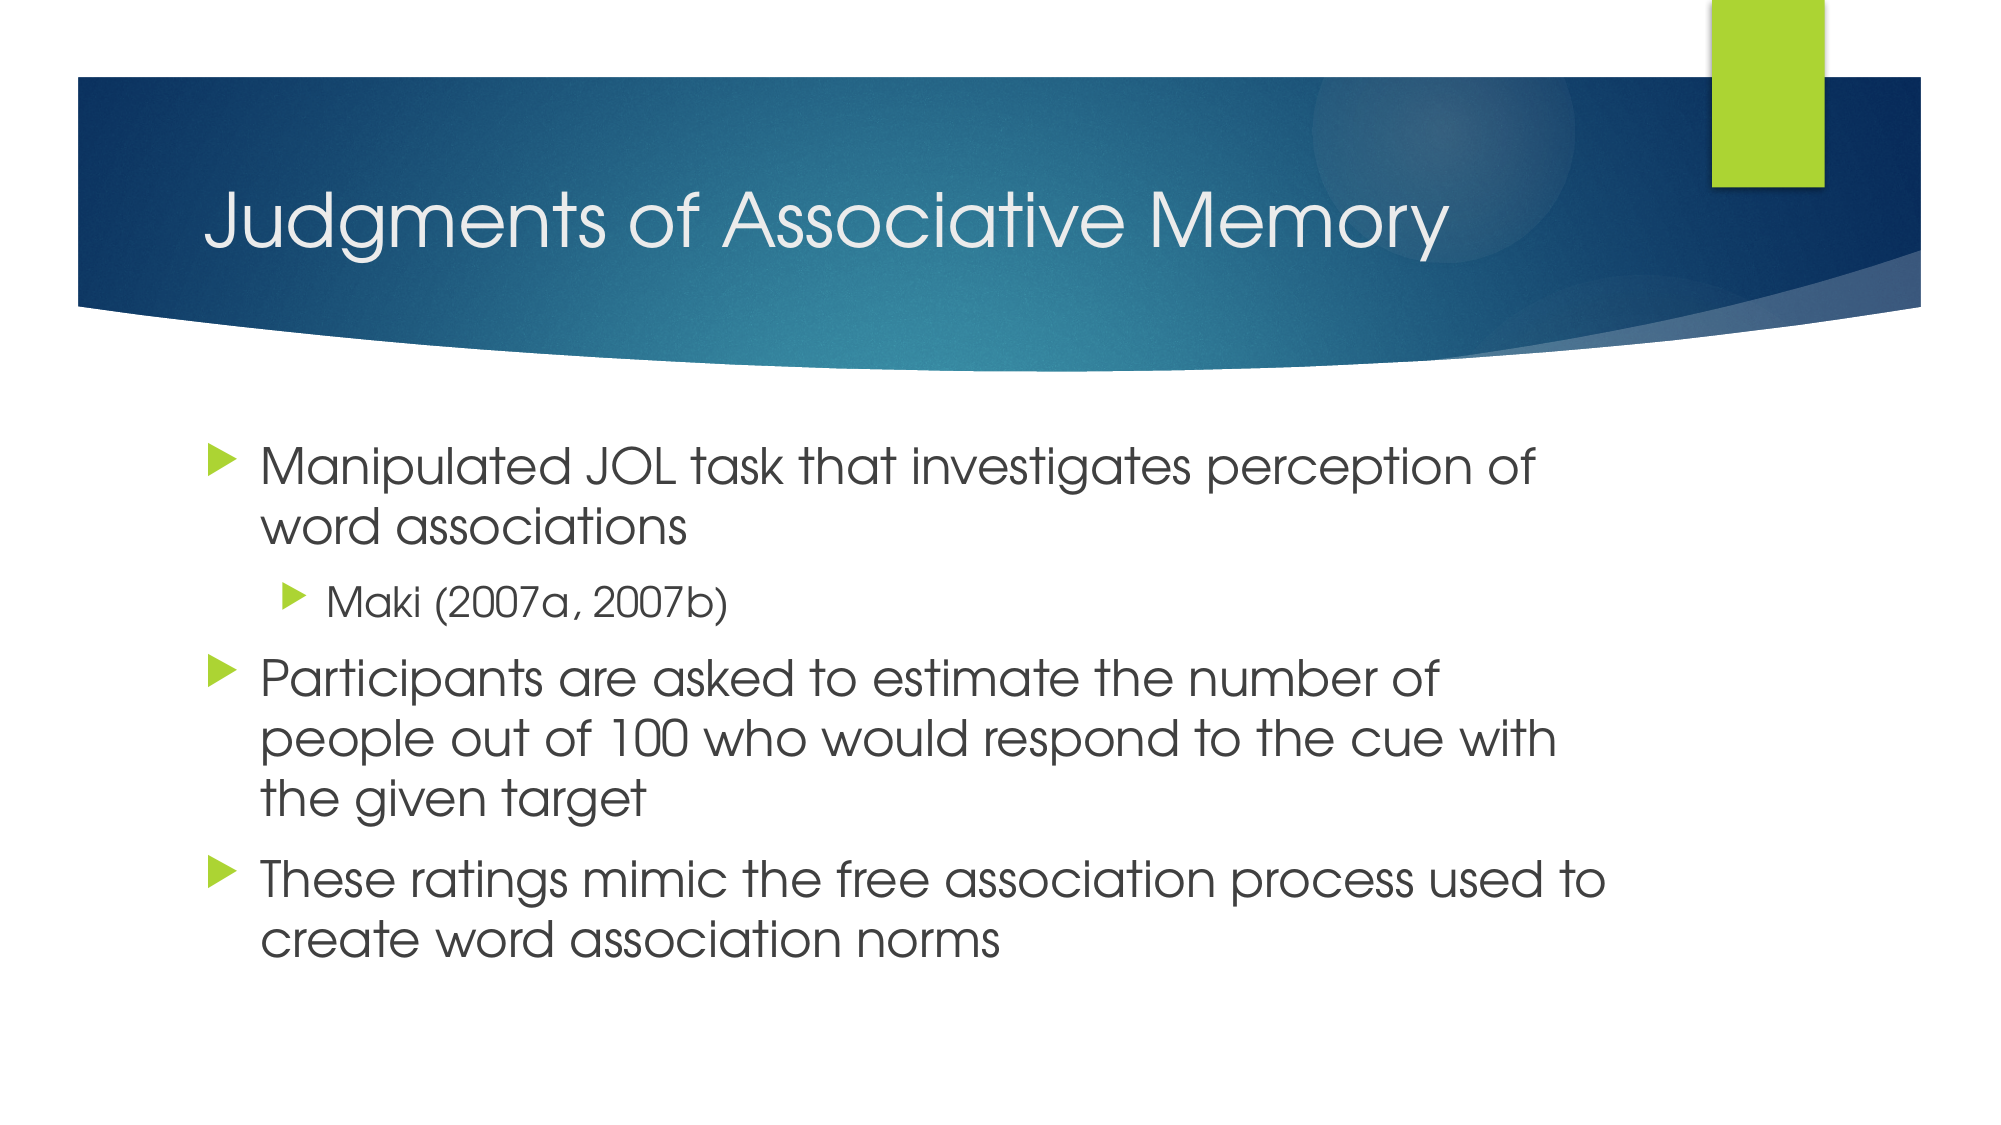

# Judgments of Associative Memory
Manipulated JOL task that investigates perception of word associations
Maki (2007a, 2007b)
Participants are asked to estimate the number of people out of 100 who would respond to the cue with the given target
These ratings mimic the free association process used to create word association norms